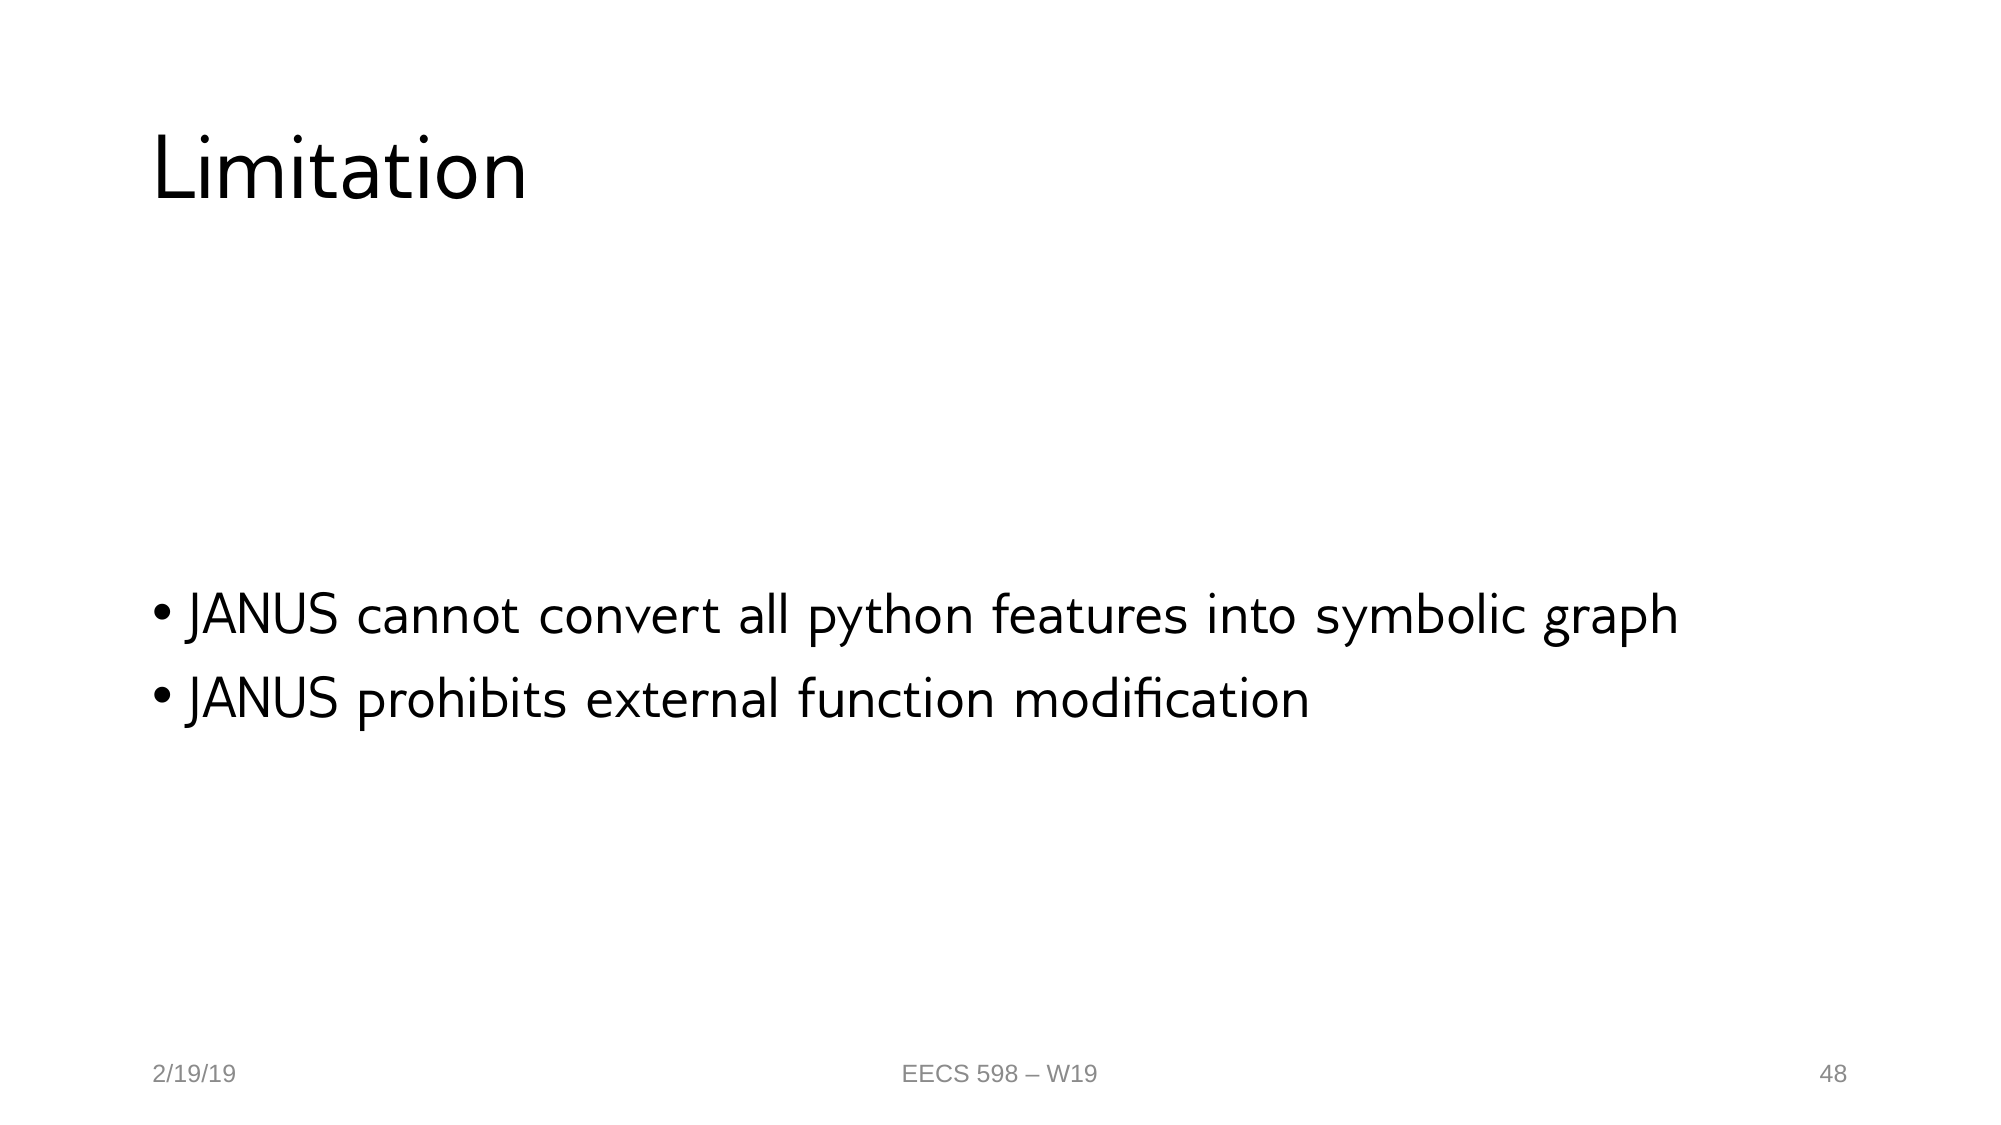

# Limitation
JANUS cannot convert all python features into symbolic graph
JANUS prohibits external function modification
2/19/19
EECS 598 – W19
48